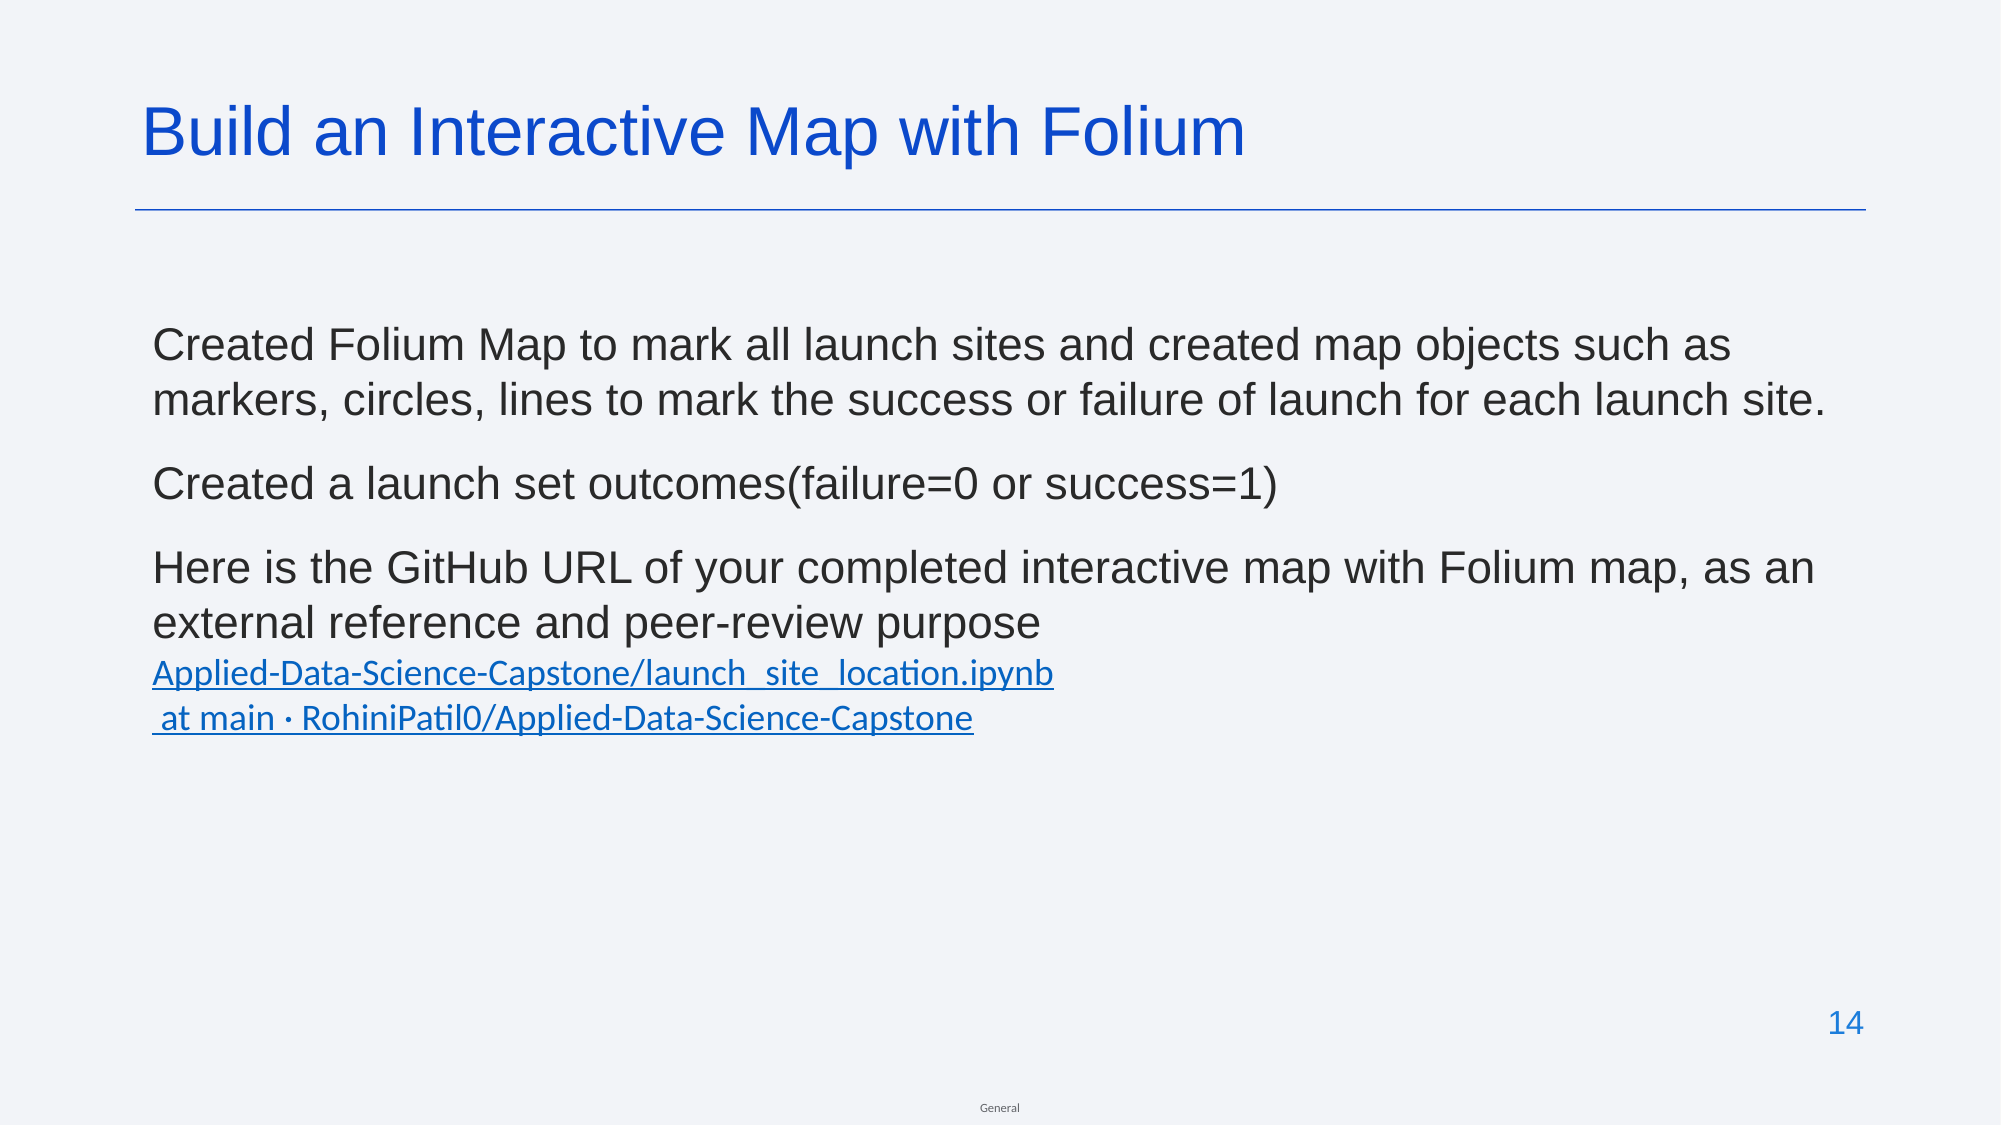

Build an Interactive Map with Folium
Created Folium Map to mark all launch sites and created map objects such as markers, circles, lines to mark the success or failure of launch for each launch site.
Created a launch set outcomes(failure=0 or success=1)
Here is the GitHub URL of your completed interactive map with Folium map, as an external reference and peer-review purpose
Applied-Data-Science-Capstone/launch_site_location.ipynb at main · RohiniPatil0/Applied-Data-Science-Capstone

14